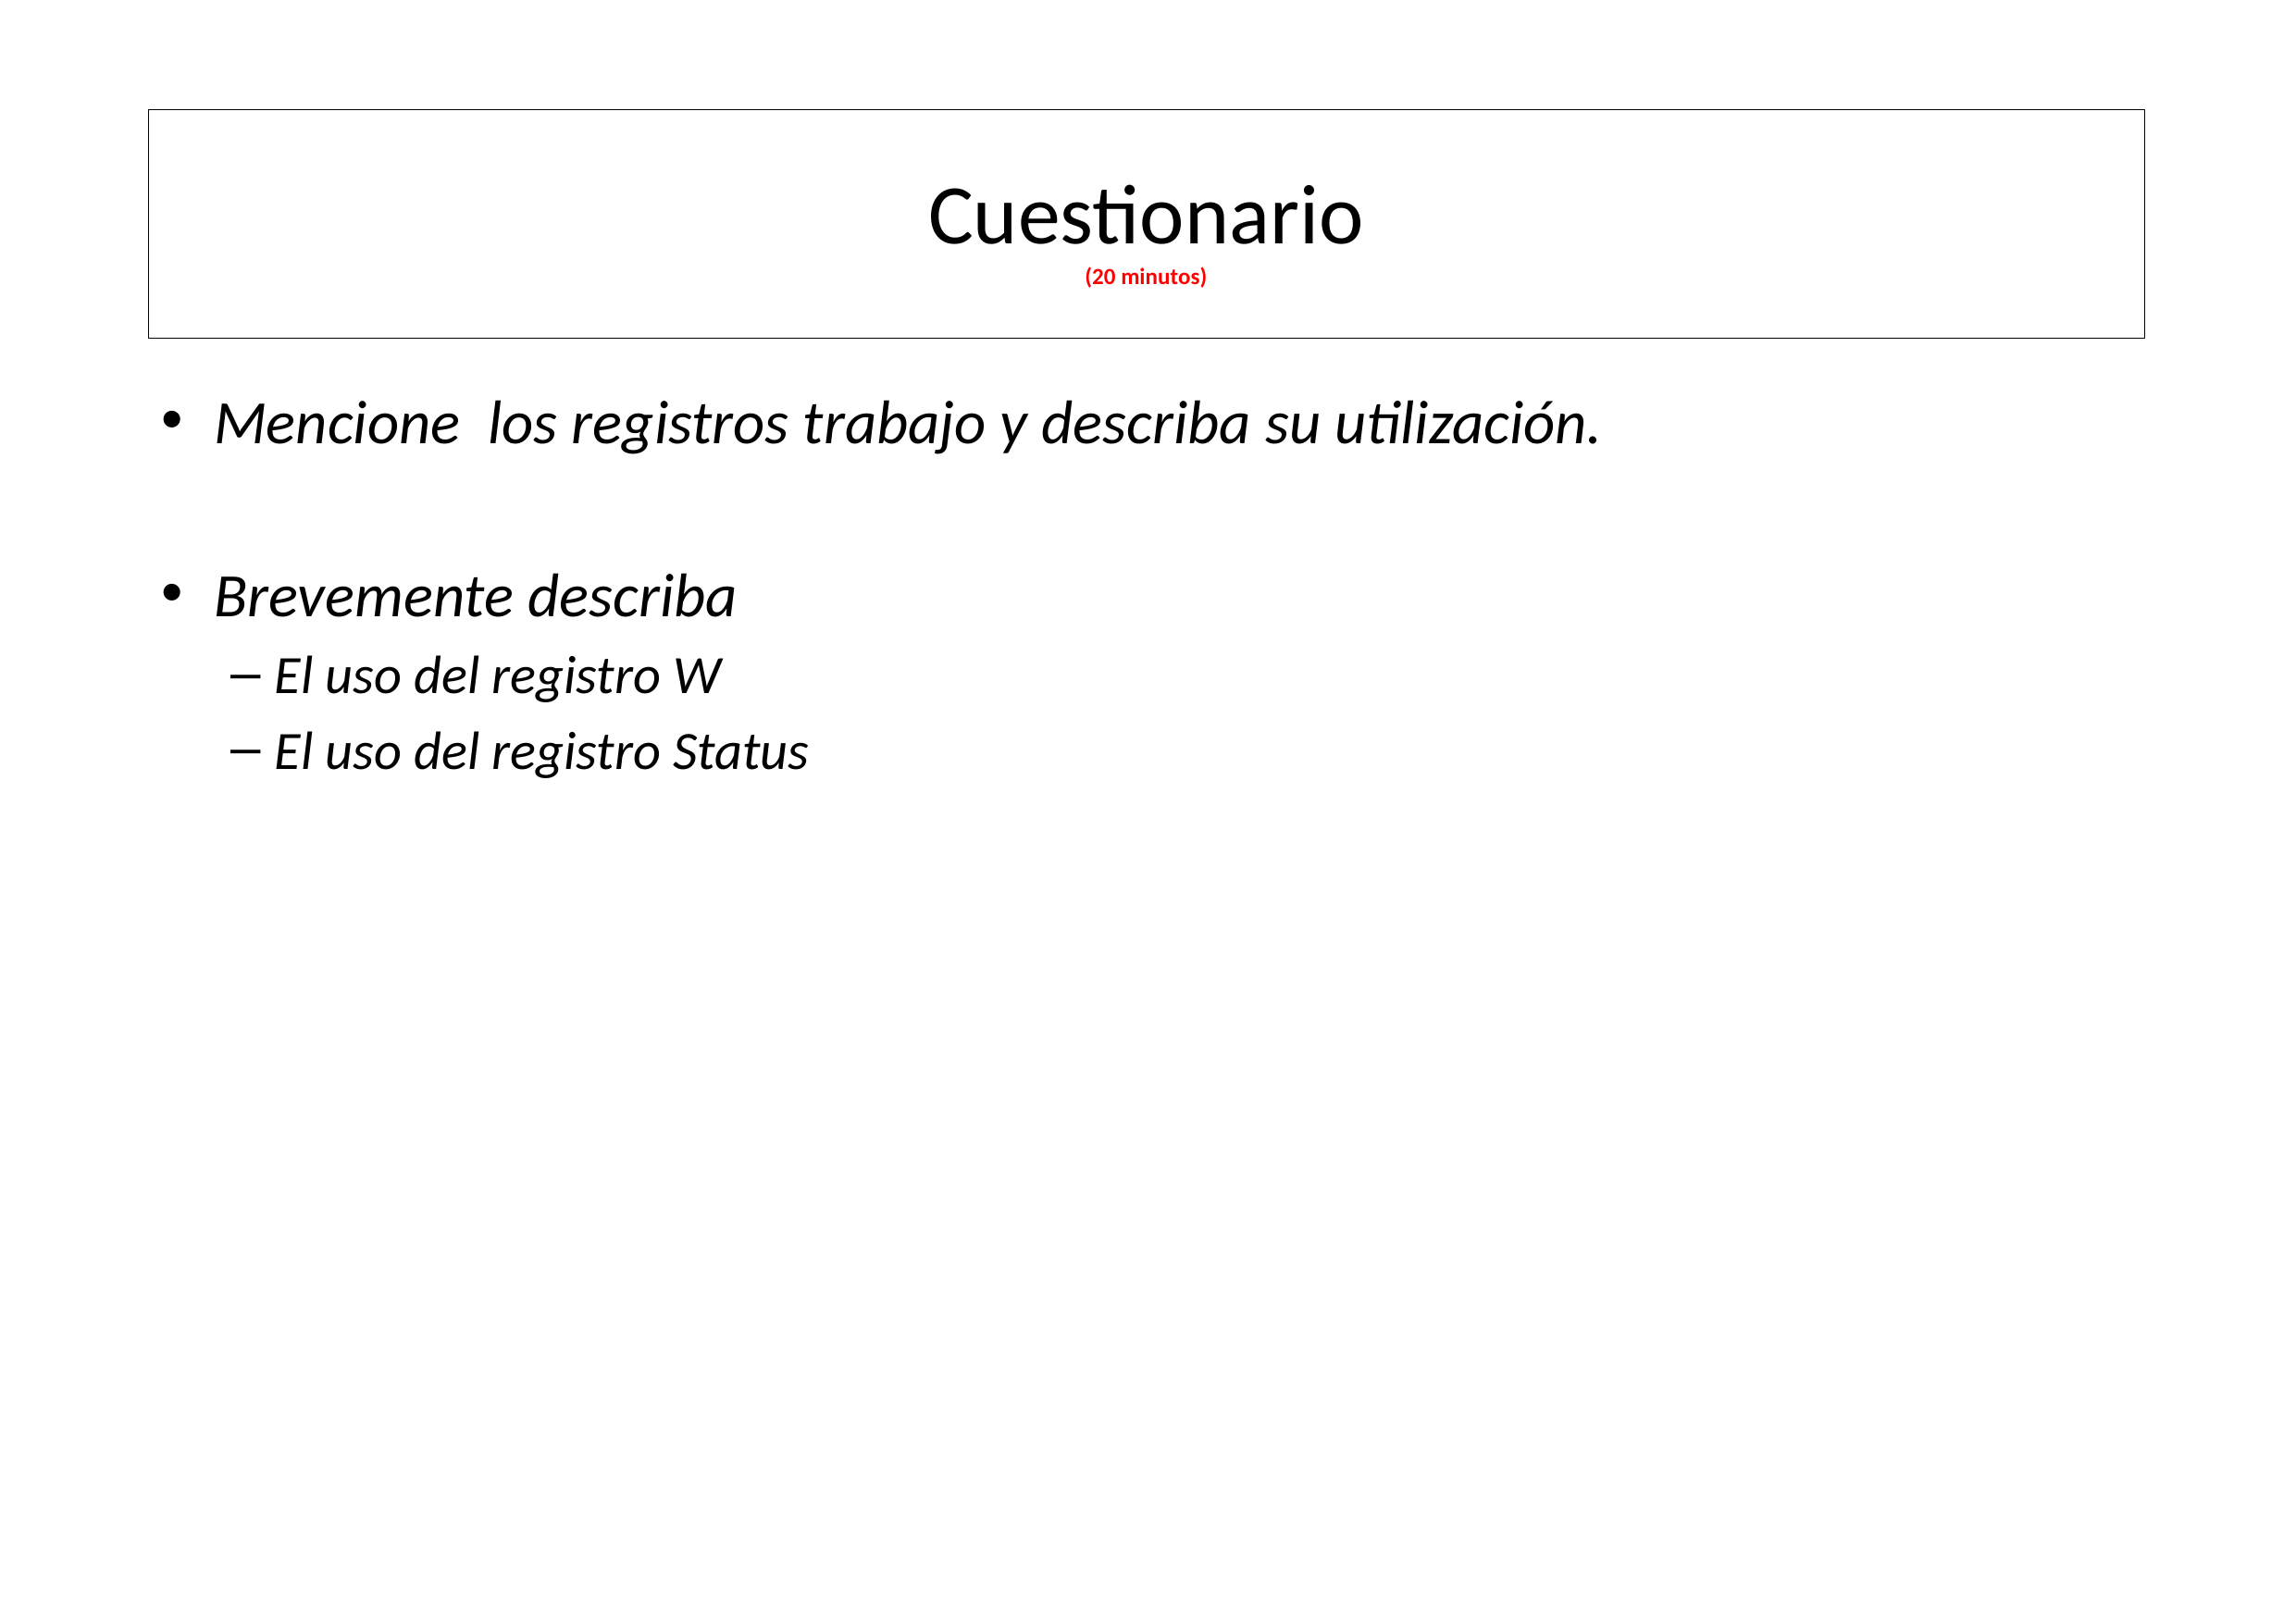

# Cuestionario (20 minutos)
Mencione  los registros trabajo y describa su utilización.

Brevemente describa
El uso del registro W
El uso del registro Status